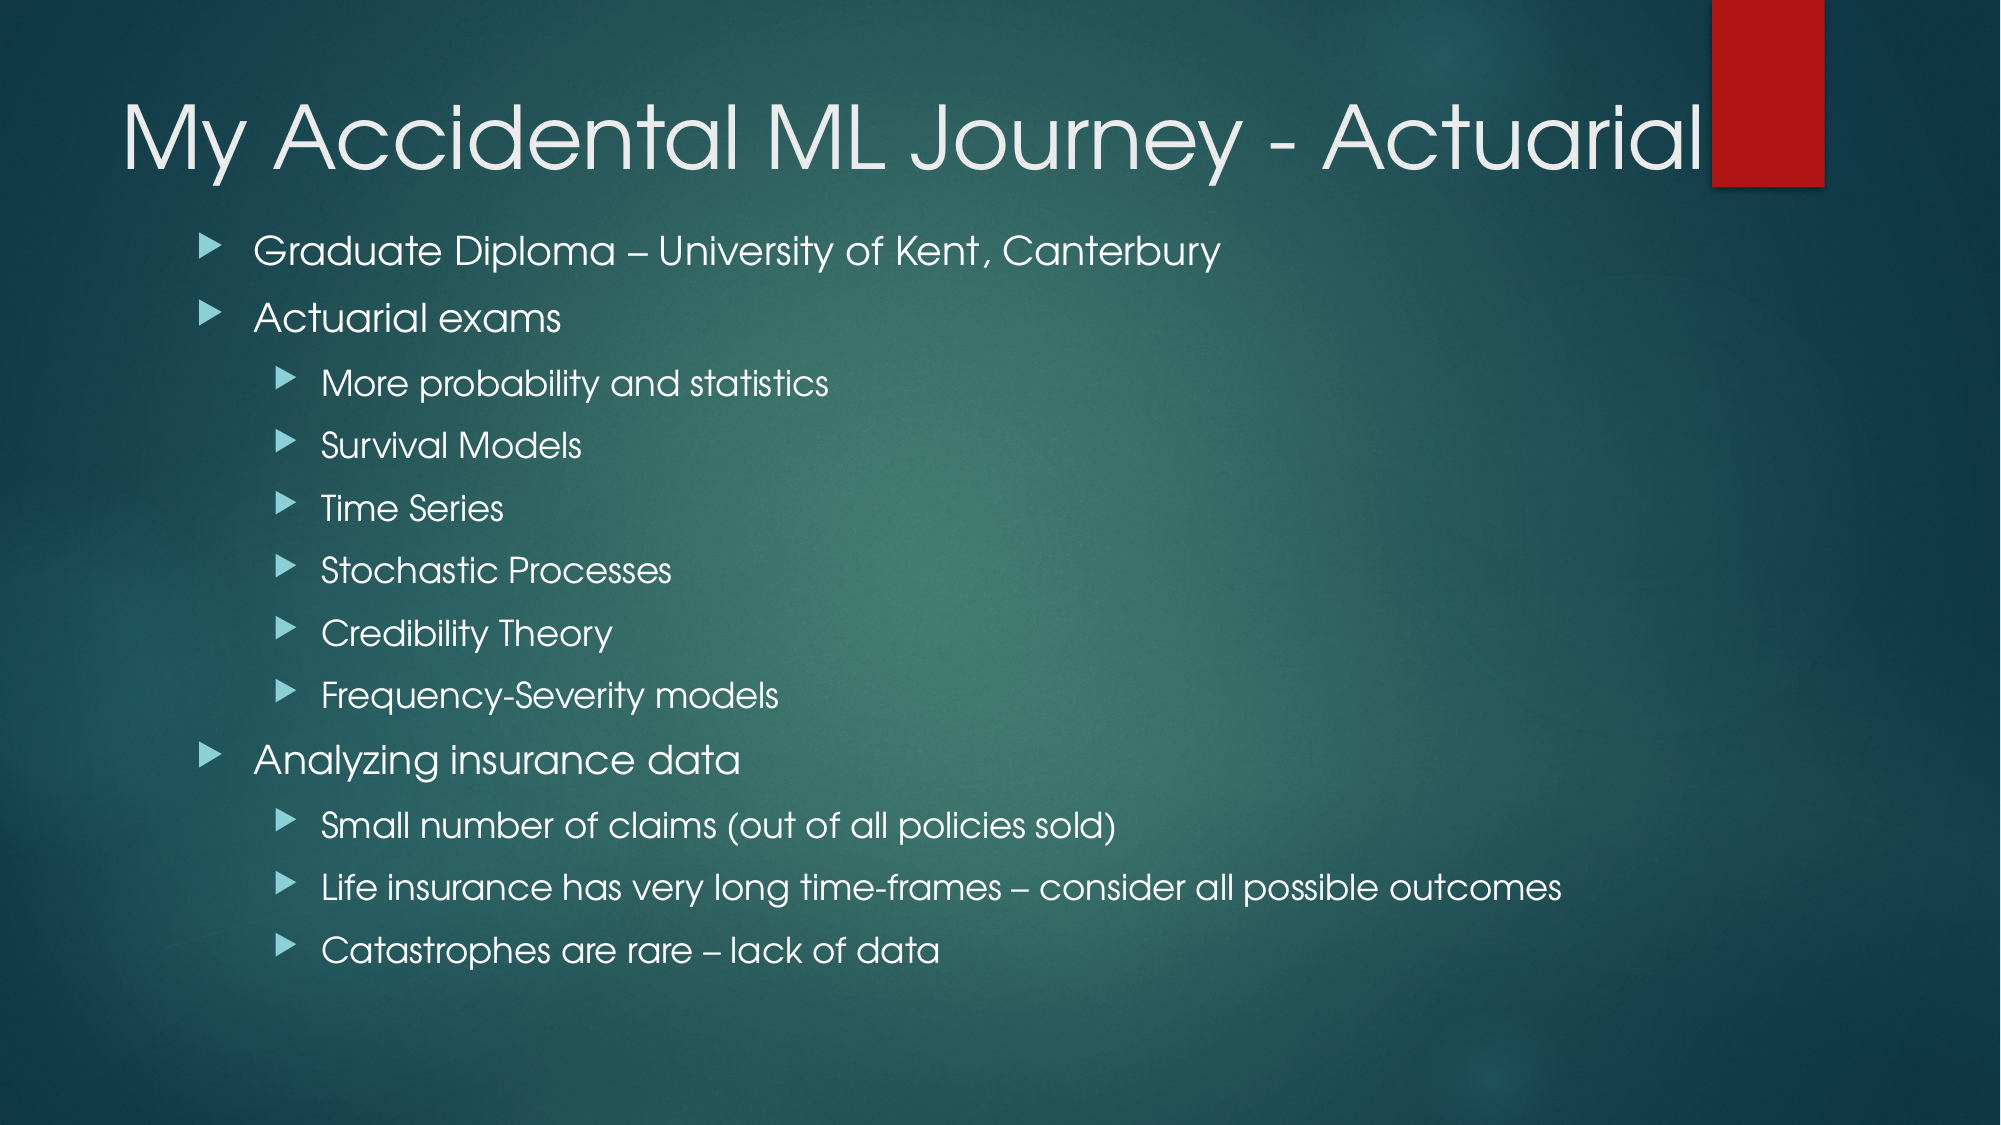

# My Accidental ML Journey - Actuarial
Graduate Diploma – University of Kent, Canterbury
Actuarial exams
More probability and statistics
Survival Models
Time Series
Stochastic Processes
Credibility Theory
Frequency-Severity models
Analyzing insurance data
Small number of claims (out of all policies sold)
Life insurance has very long time-frames – consider all possible outcomes
Catastrophes are rare – lack of data